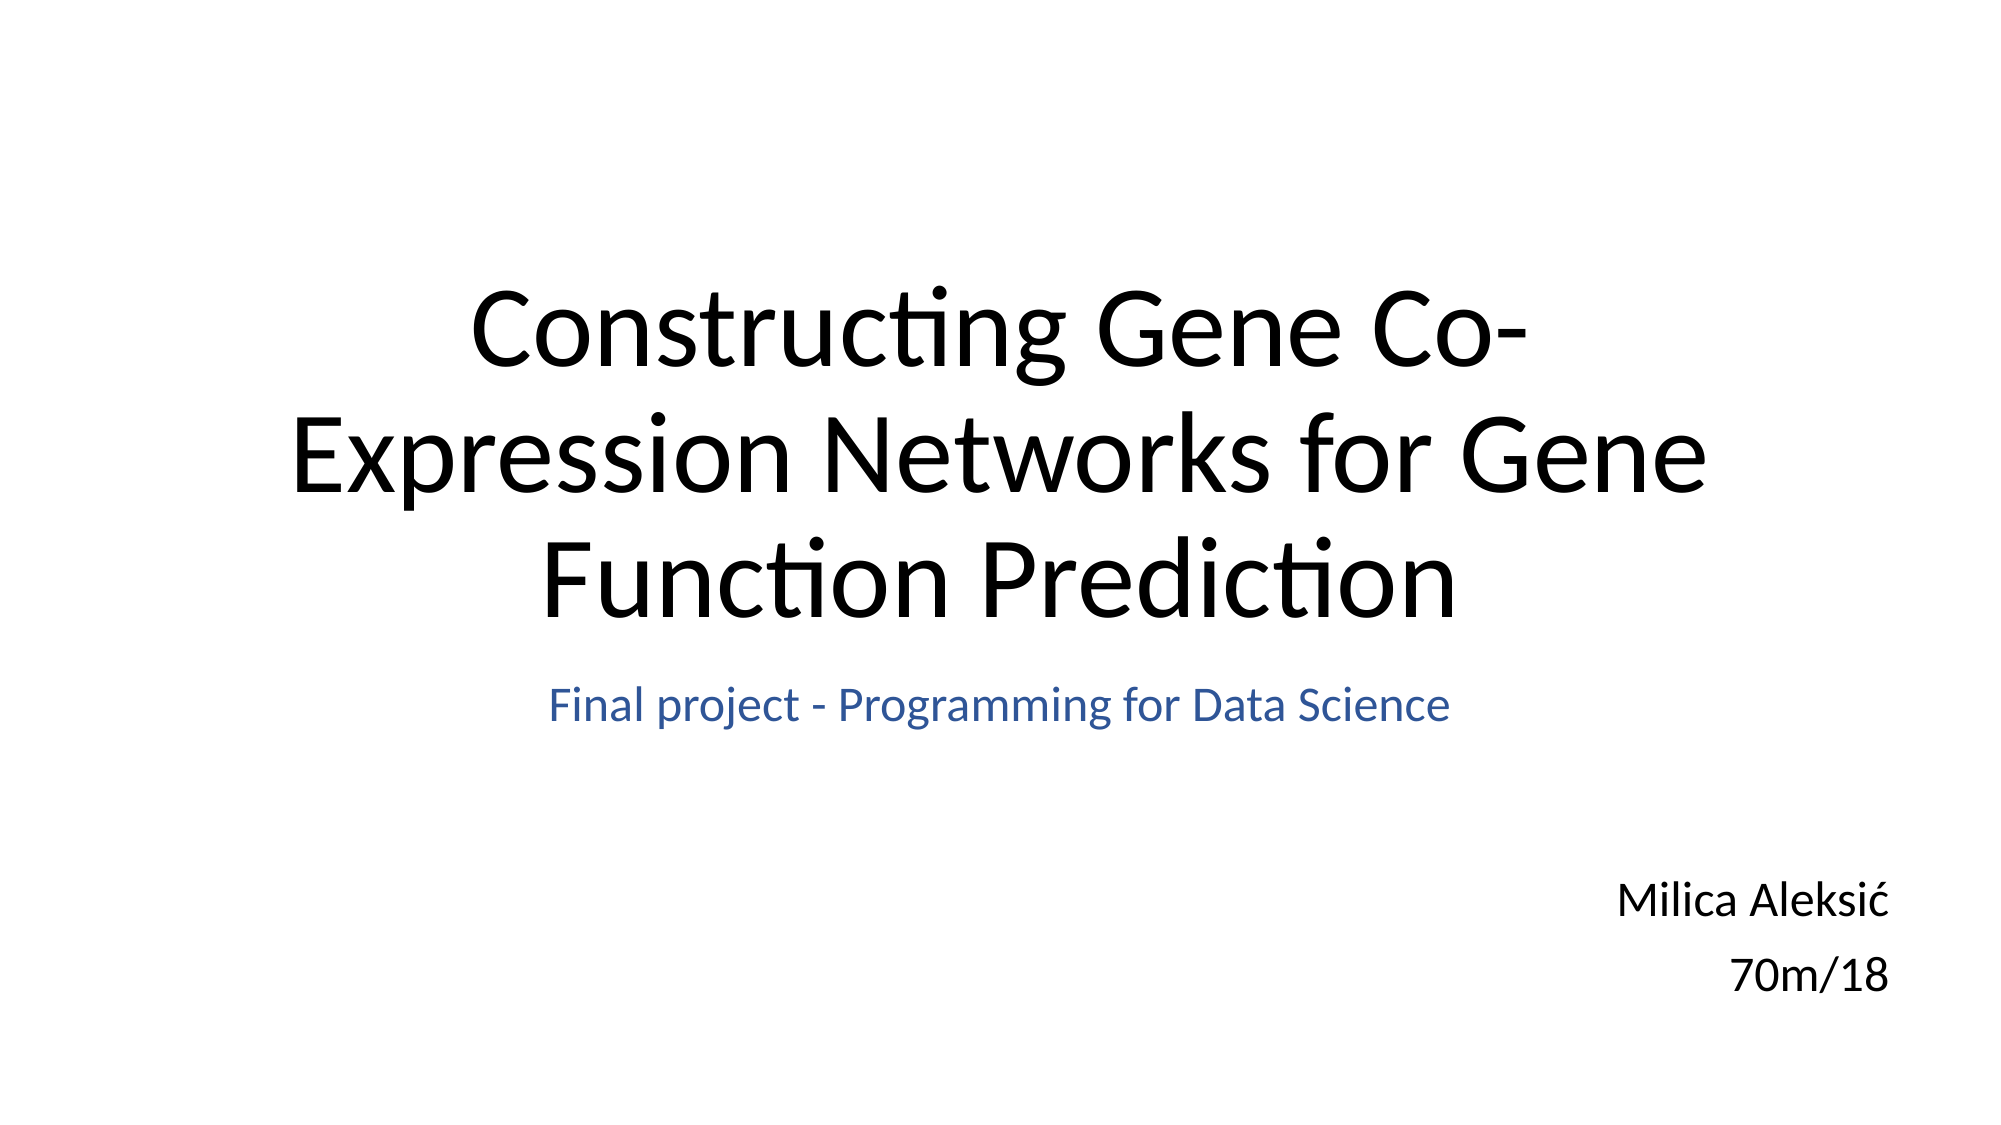

# Constructing Gene Co-Expression Networks for Gene Function Prediction
Final project - Programming for Data Science
Milica Aleksić
70m/18